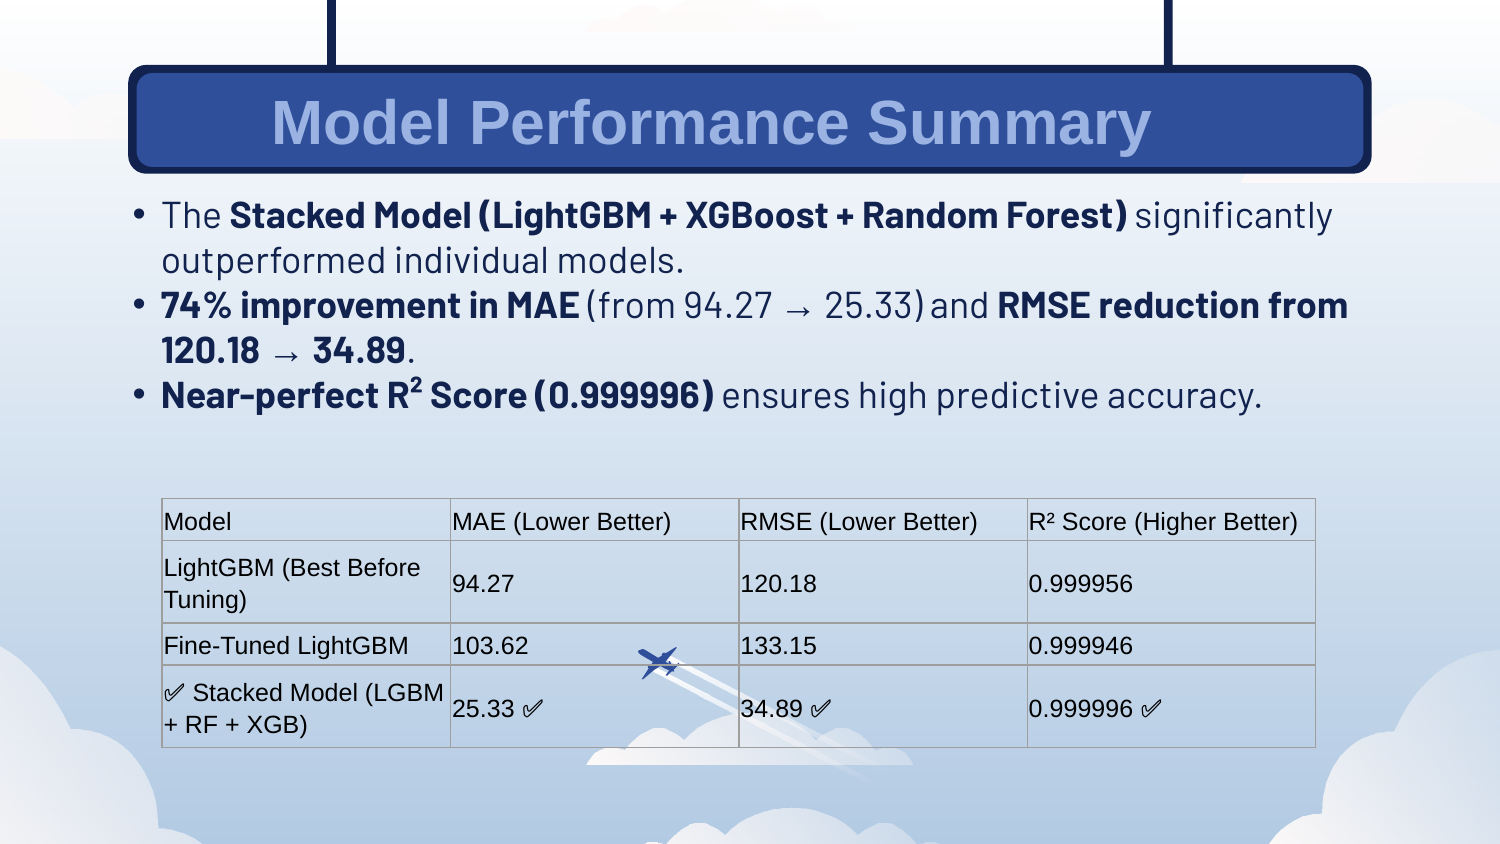

Model Performance Summary
# VENUS
The Stacked Model (LightGBM + XGBoost + Random Forest) significantly outperformed individual models.
74% improvement in MAE (from 94.27 → 25.33) and RMSE reduction from 120.18 → 34.89.
Near-perfect R² Score (0.999996) ensures high predictive accuracy.

| Model | MAE (Lower Better) | RMSE (Lower Better) | R² Score (Higher Better) |
| --- | --- | --- | --- |
| LightGBM (Best Before Tuning) | 94.27 | 120.18 | 0.999956 |
| Fine-Tuned LightGBM | 103.62 | 133.15 | 0.999946 |
| ✅ Stacked Model (LGBM + RF + XGB) | 25.33 ✅ | 34.89 ✅ | 0.999996 ✅ |